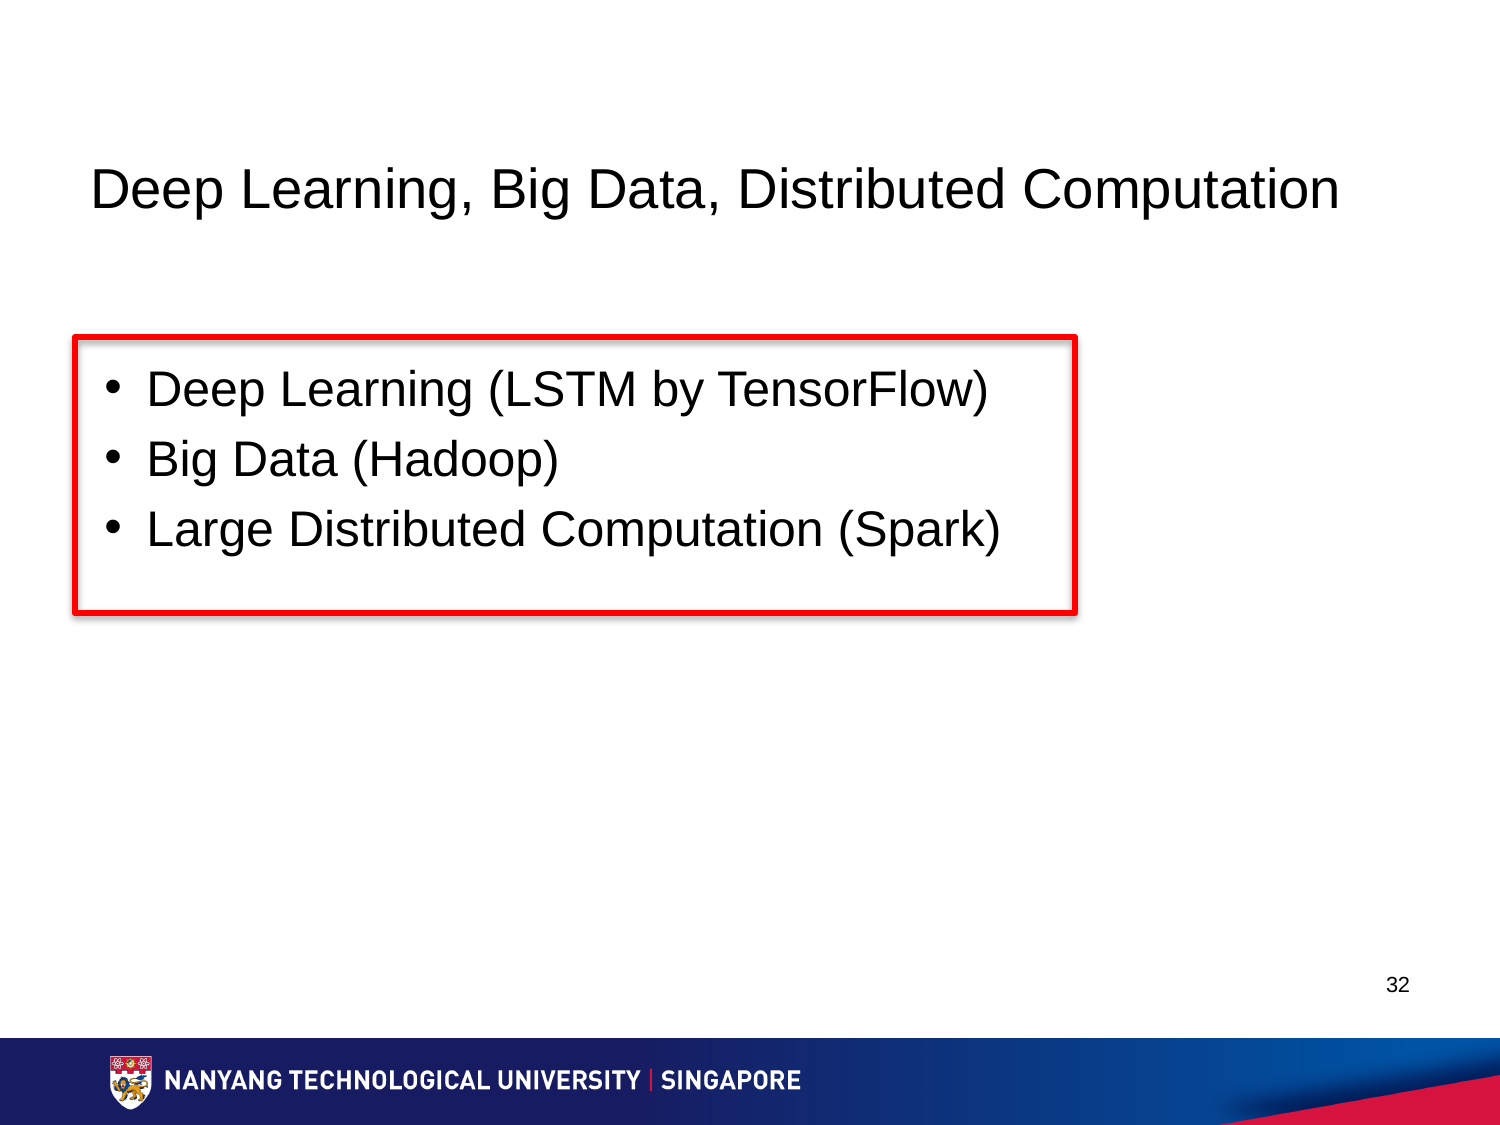

# Deep Learning, Big Data, Distributed Computation

Deep Learning (LSTM by TensorFlow)
Big Data (Hadoop)
Large Distributed Computation (Spark)

32